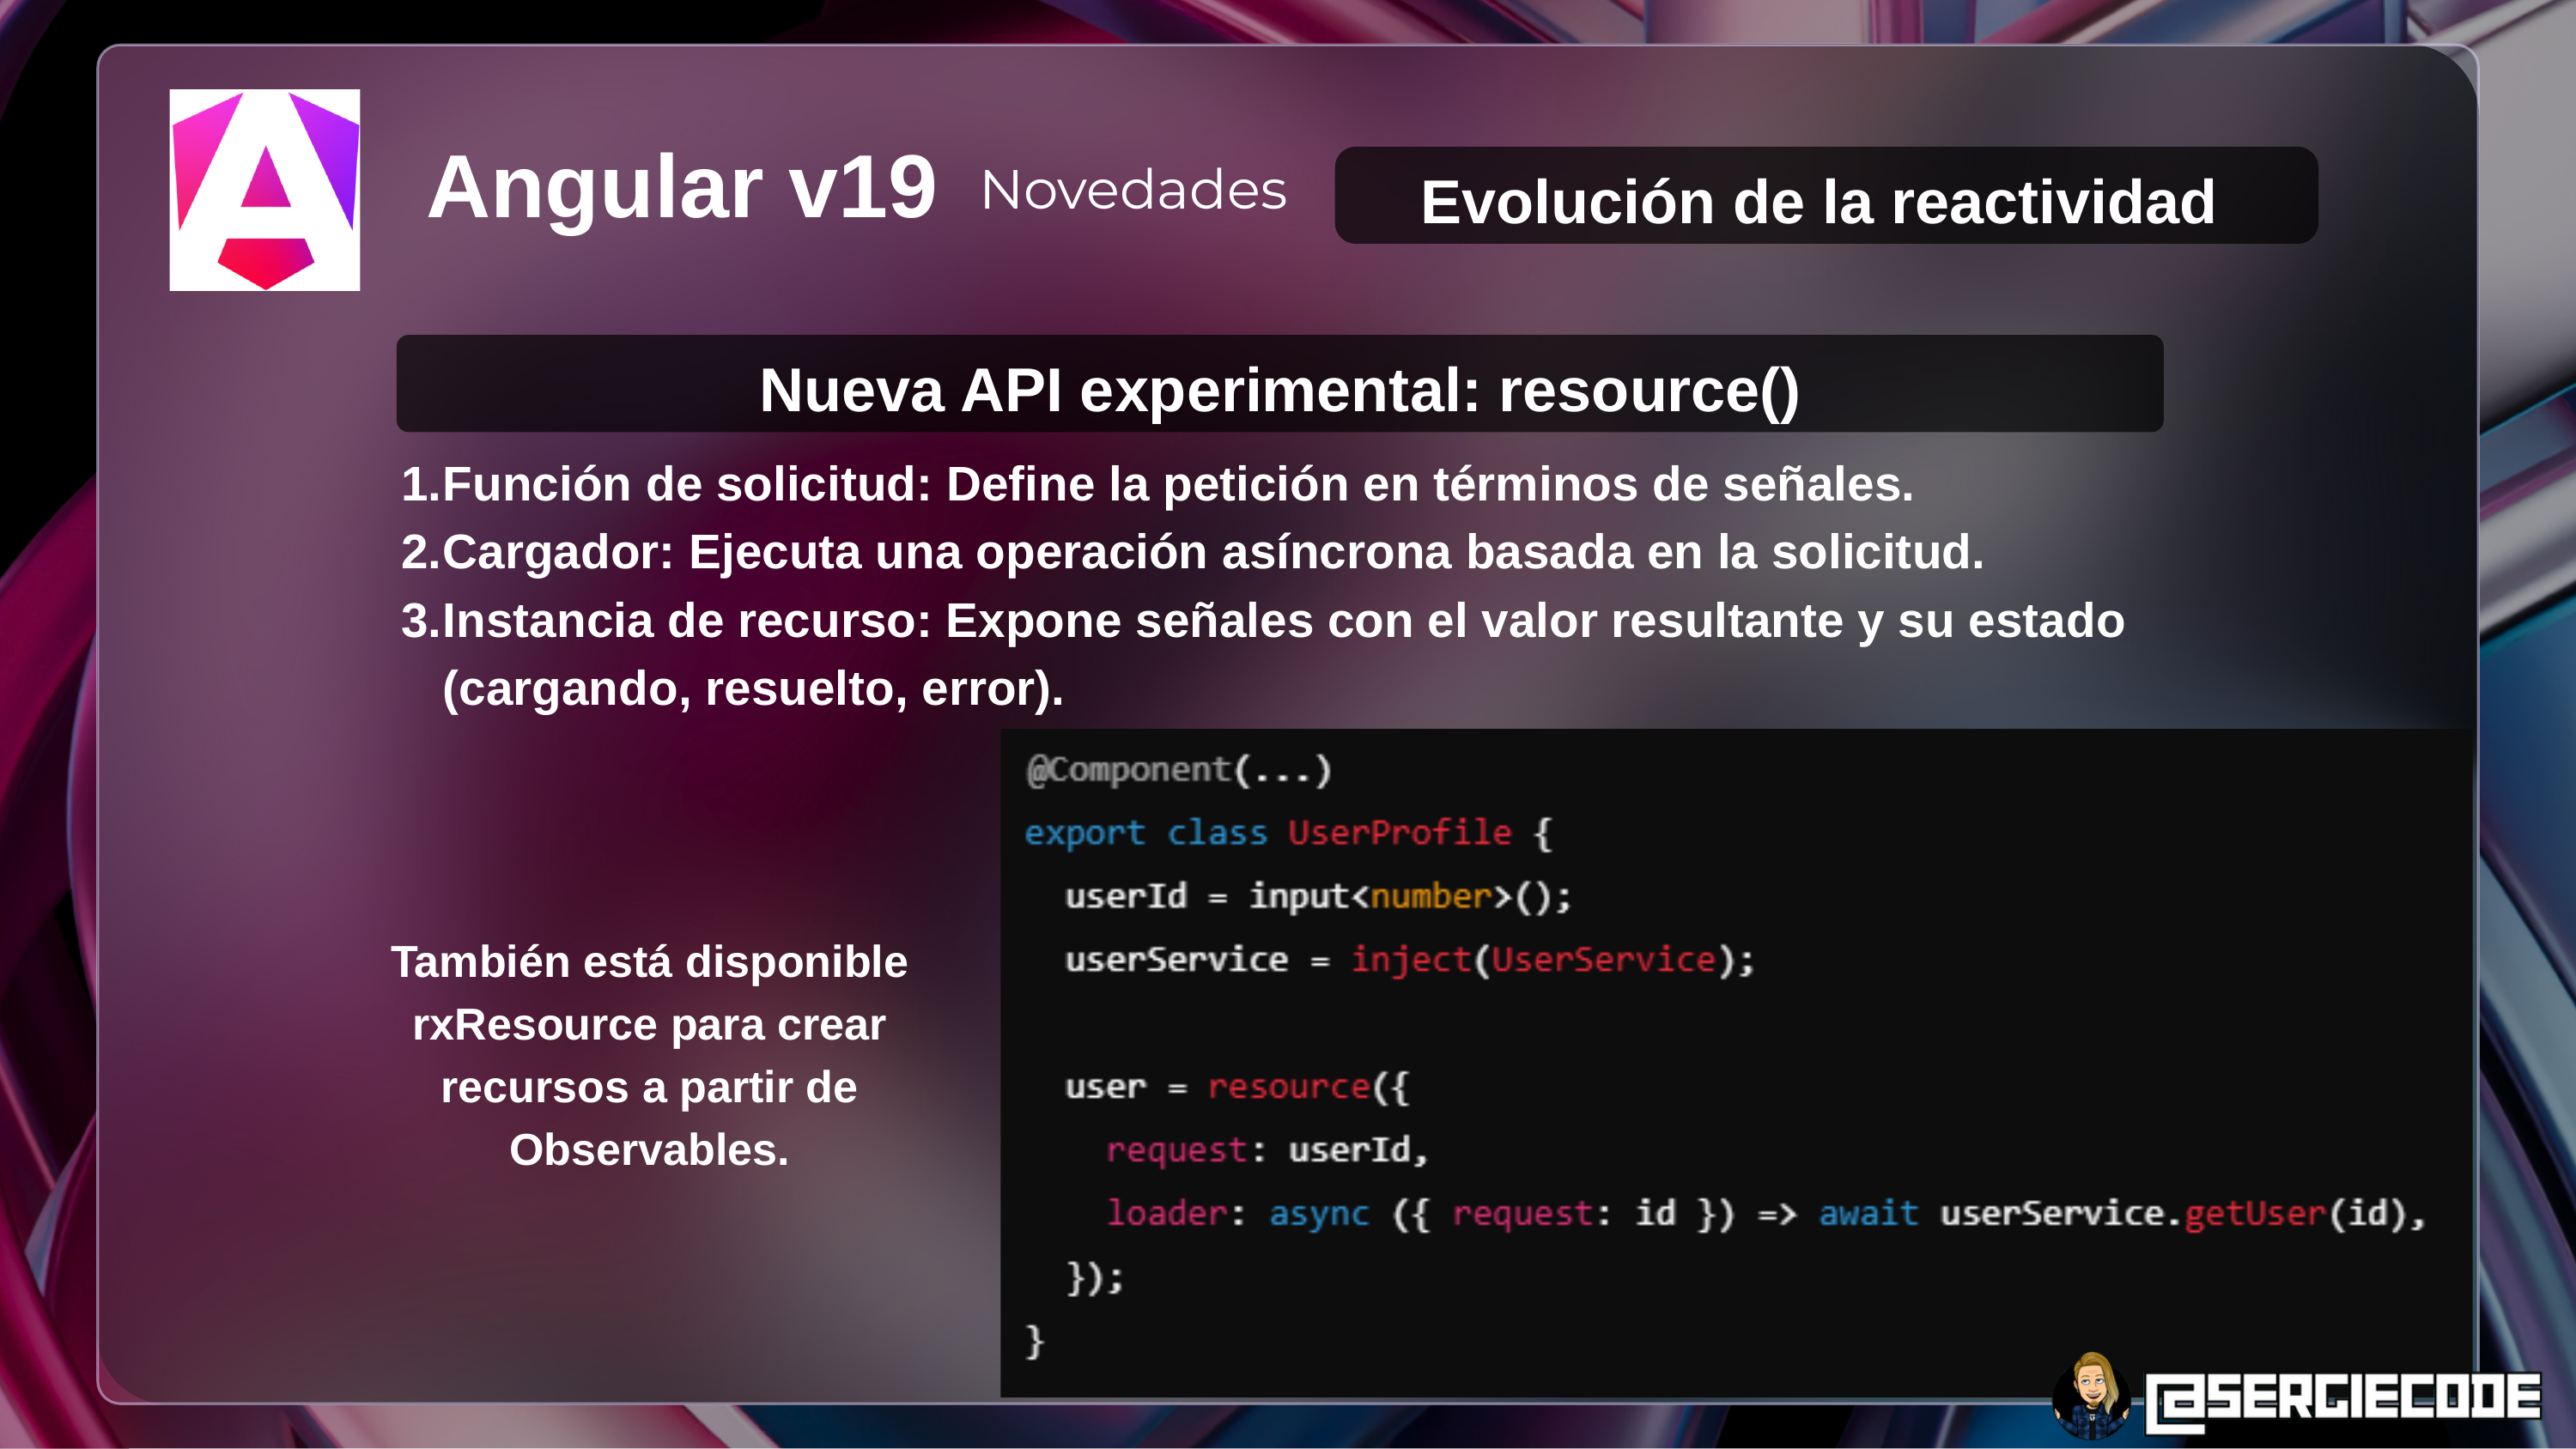

Evolución de la reactividad
Angular v19
Novedades

Nueva API experimental: resource()
Función de solicitud: Define la petición en términos de señales.
Cargador: Ejecuta una operación asíncrona basada en la solicitud.
Instancia de recurso: Expone señales con el valor resultante y su estado (cargando, resuelto, error).

También está disponible rxResource para crear recursos a partir de Observables.